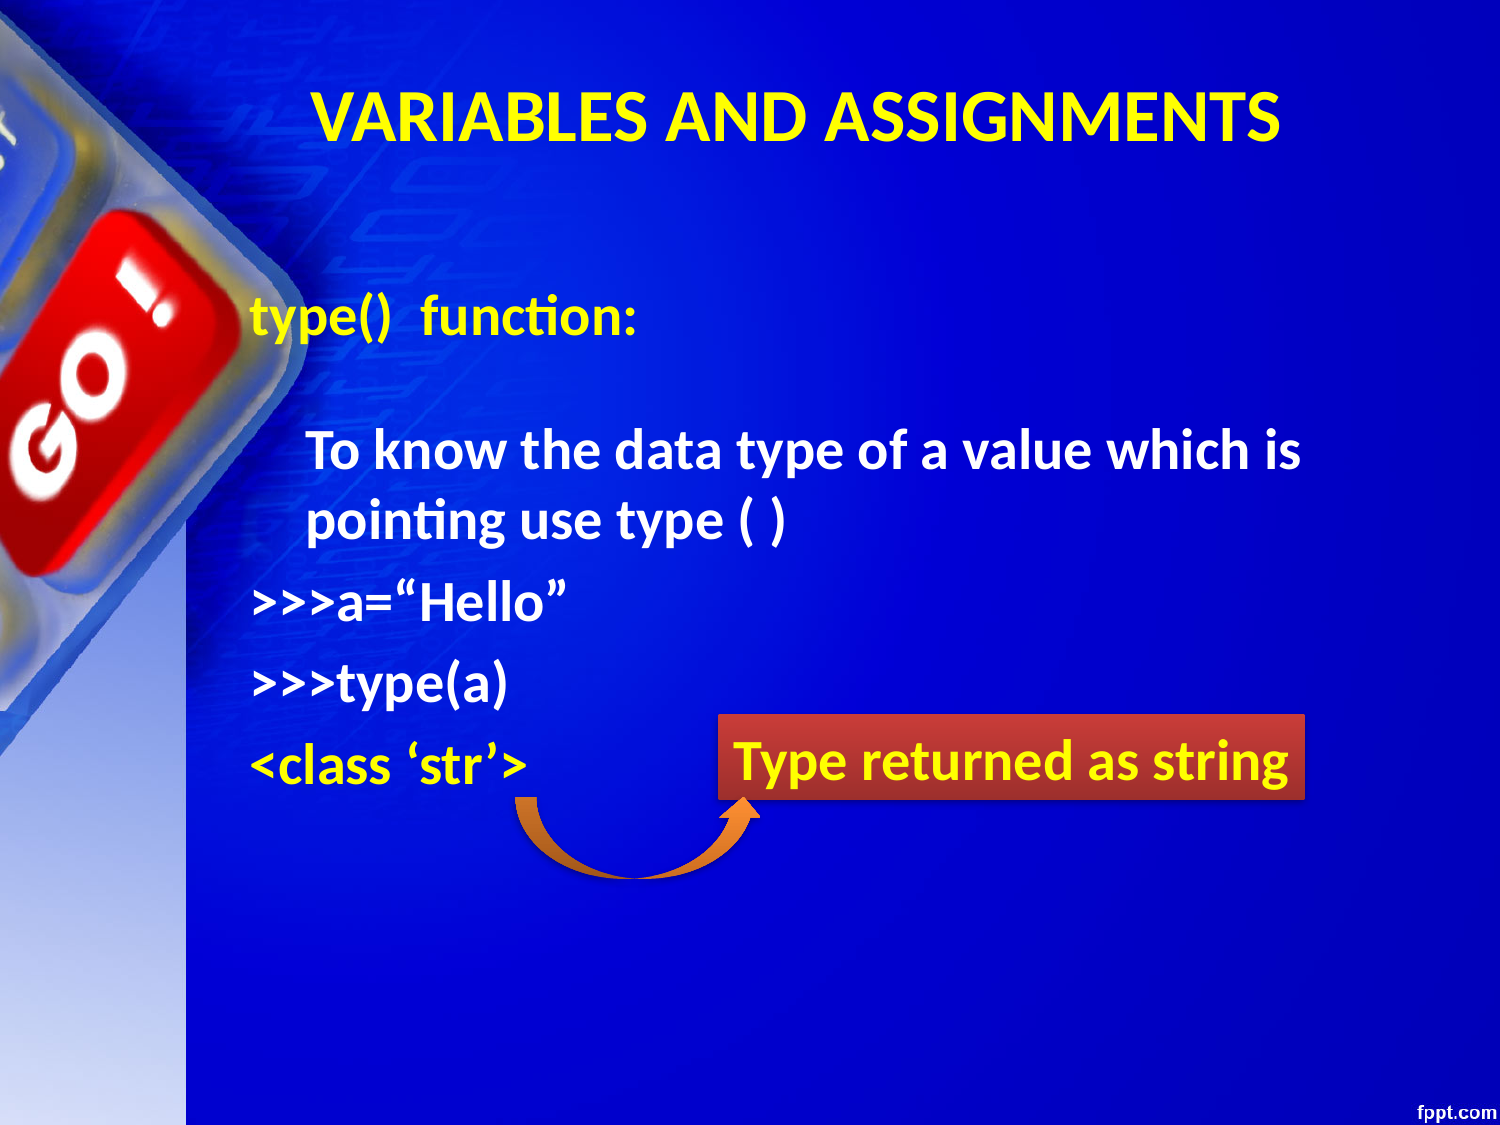

# VARIABLES AND ASSIGNMENTS
type()  function:

	To know the data type of a value which is pointing use type ( )
>>>a=“Hello”
>>>type(a)
<class ‘str’>

Type returned as string